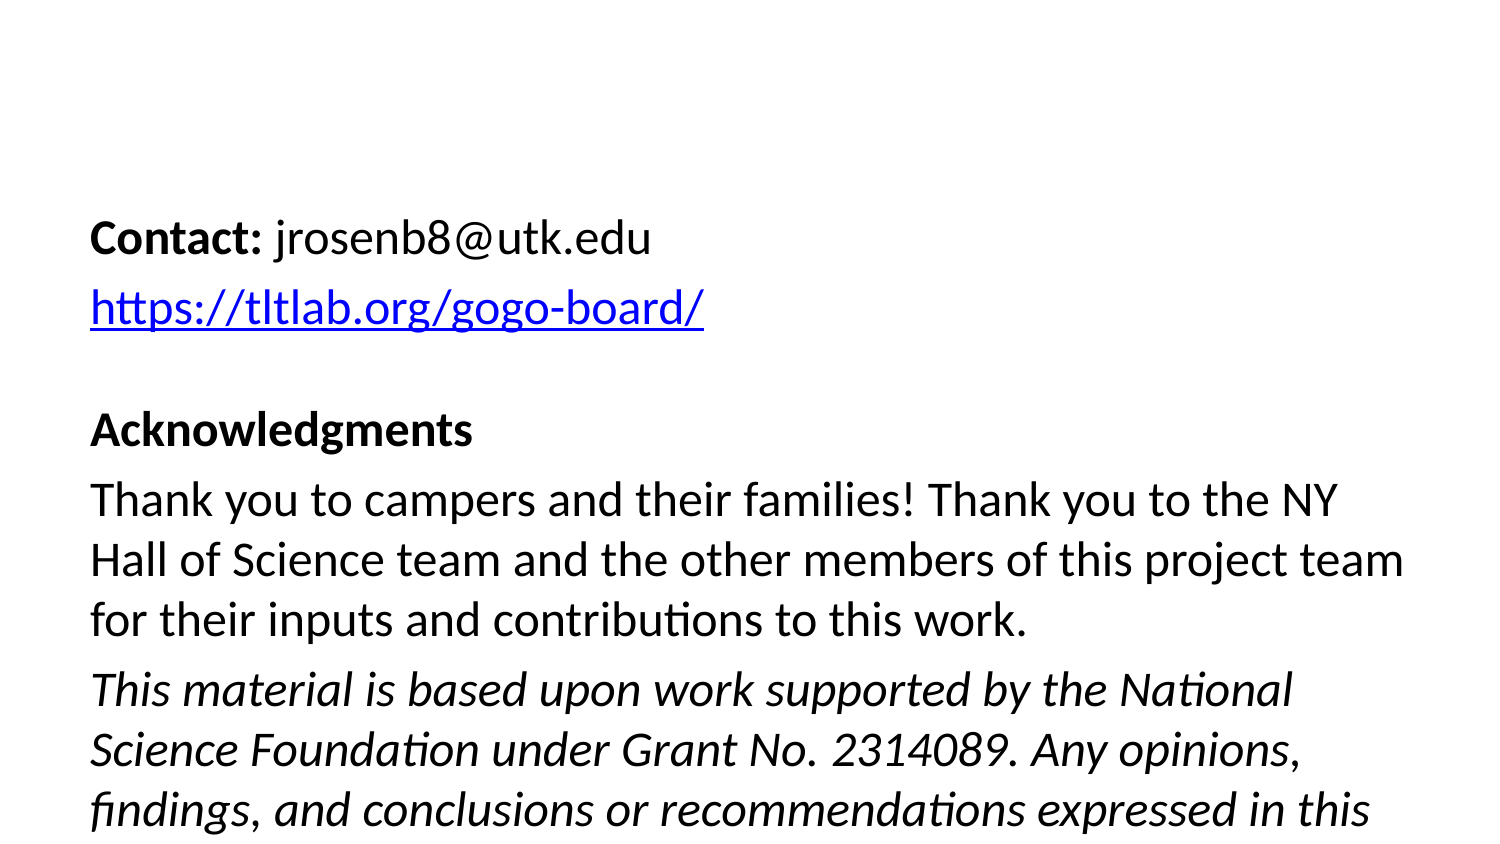

Contact: jrosenb8@utk.edu
https://tltlab.org/gogo-board/
Acknowledgments
Thank you to campers and their families! Thank you to the NY Hall of Science team and the other members of this project team for their inputs and contributions to this work.
This material is based upon work supported by the National Science Foundation under Grant No. 2314089. Any opinions, findings, and conclusions or recommendations expressed in this material are those of the author(s) and do not necessarily reflect the views of the National Science Foundation.